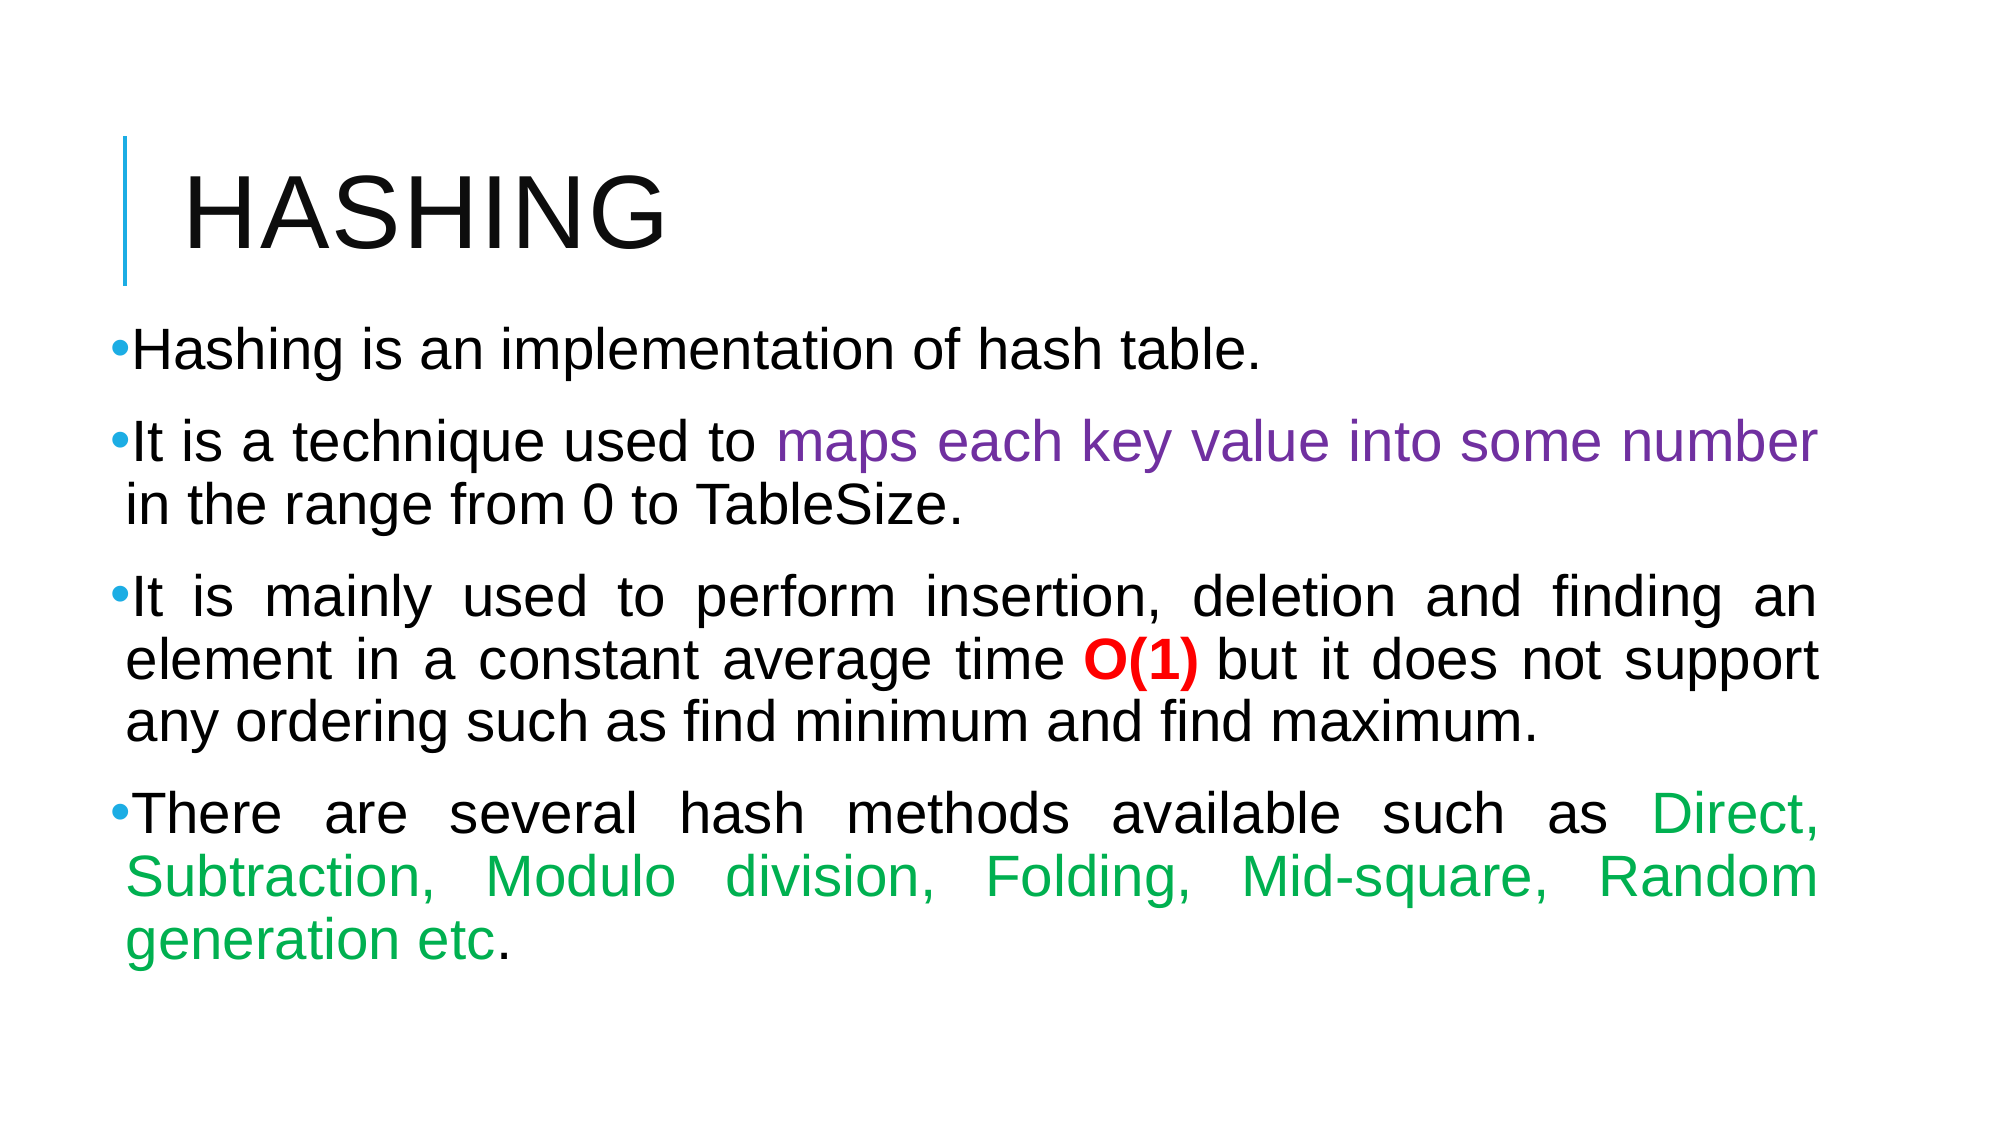

# Hashing
Hashing is an implementation of hash table.
It is a technique used to maps each key value into some number in the range from 0 to TableSize.
It is mainly used to perform insertion, deletion and finding an element in a constant average time O(1) but it does not support any ordering such as find minimum and find maximum.
There are several hash methods available such as Direct, Subtraction, Modulo division, Folding, Mid-square, Random generation etc.